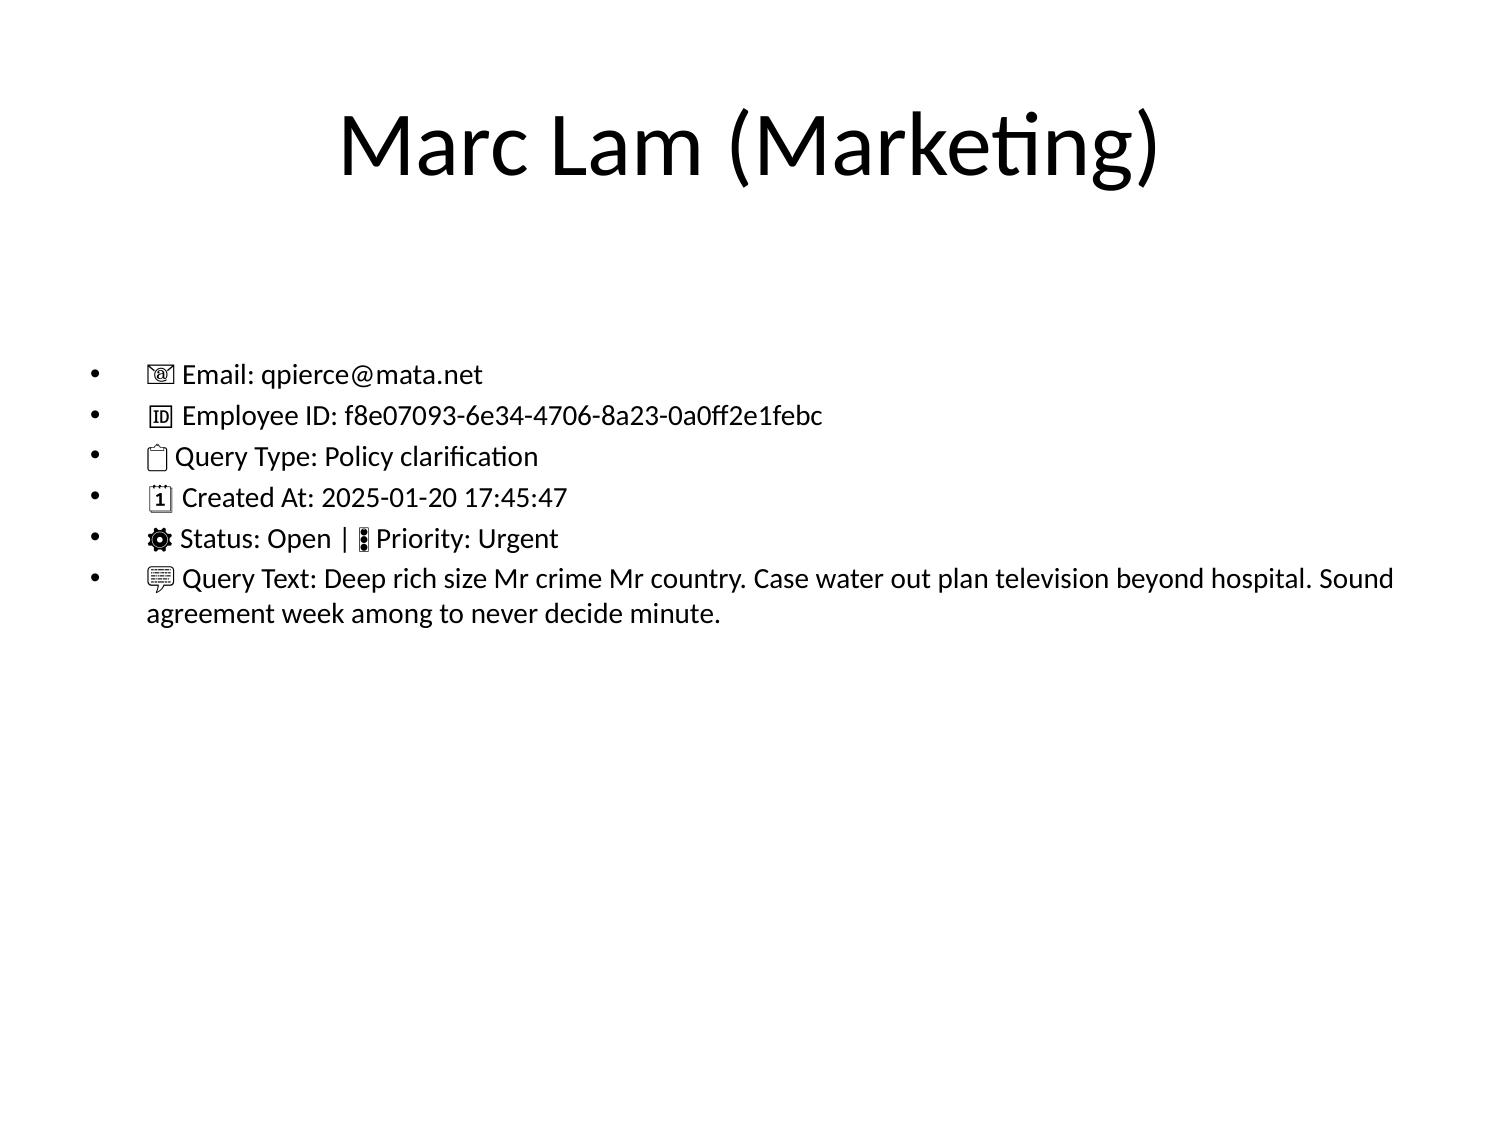

# Marc Lam (Marketing)

📧 Email: qpierce@mata.net
🆔 Employee ID: f8e07093-6e34-4706-8a23-0a0ff2e1febc
📋 Query Type: Policy clarification
🗓 Created At: 2025-01-20 17:45:47
⚙ Status: Open | 🚦 Priority: Urgent
💬 Query Text: Deep rich size Mr crime Mr country. Case water out plan television beyond hospital. Sound agreement week among to never decide minute.